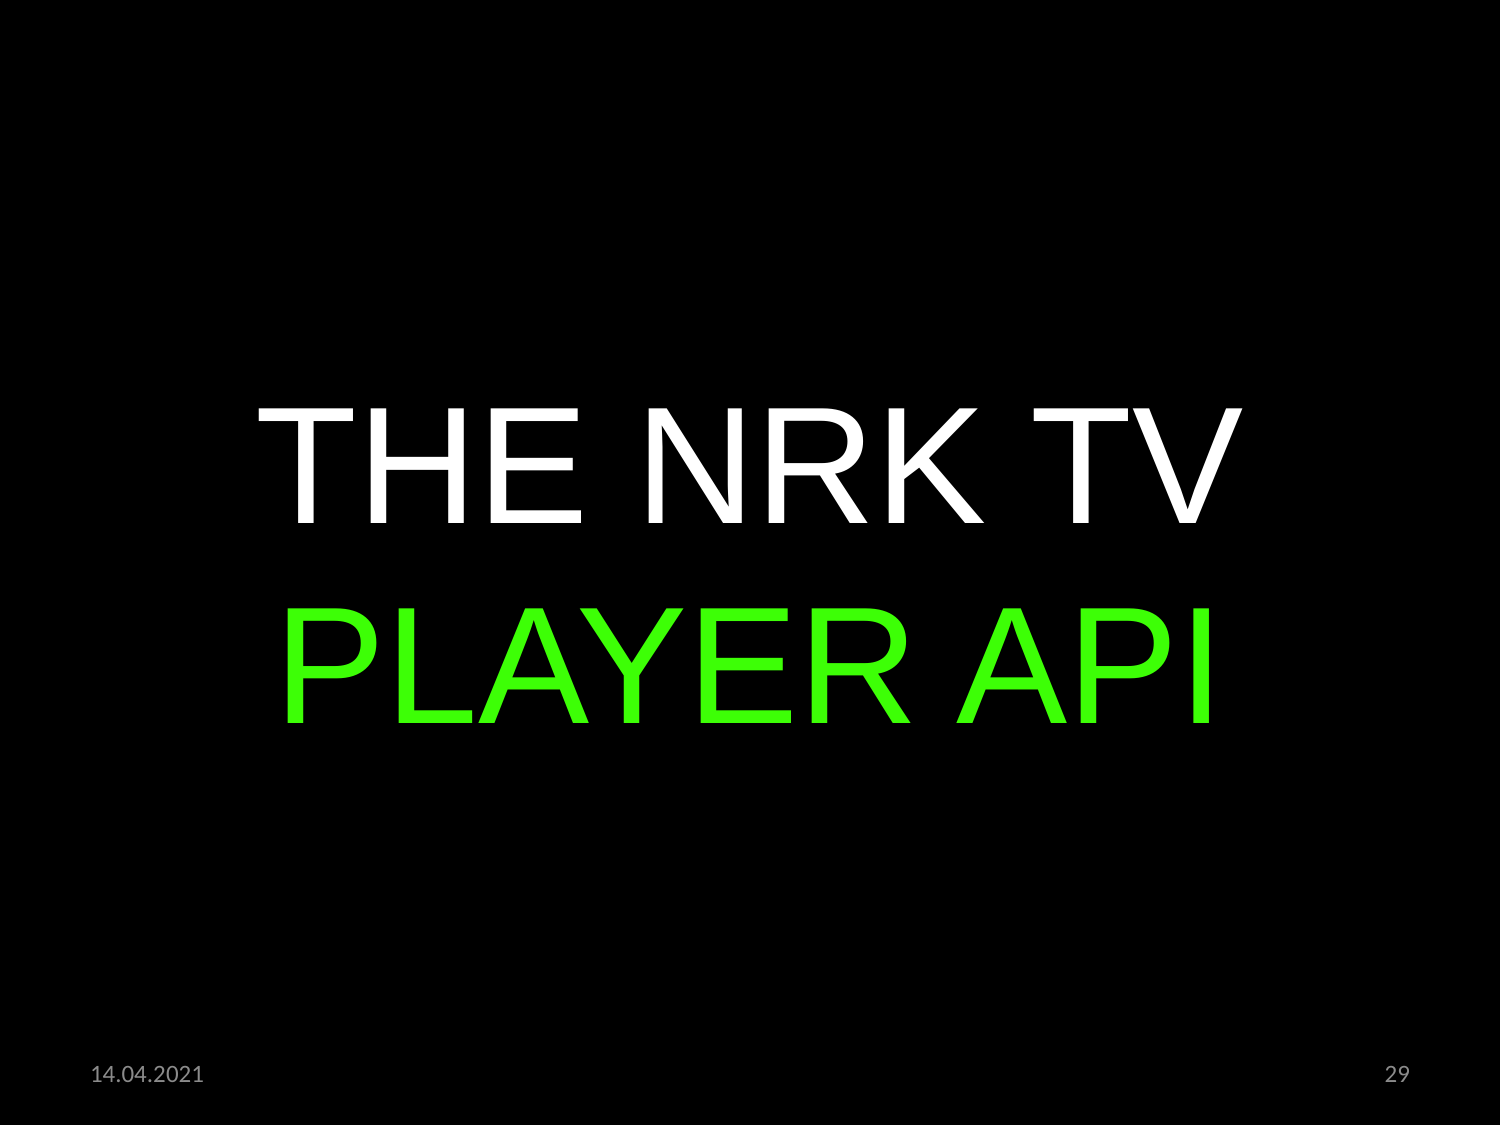

THE NRK TV PLAYER API
14.04.2021
29